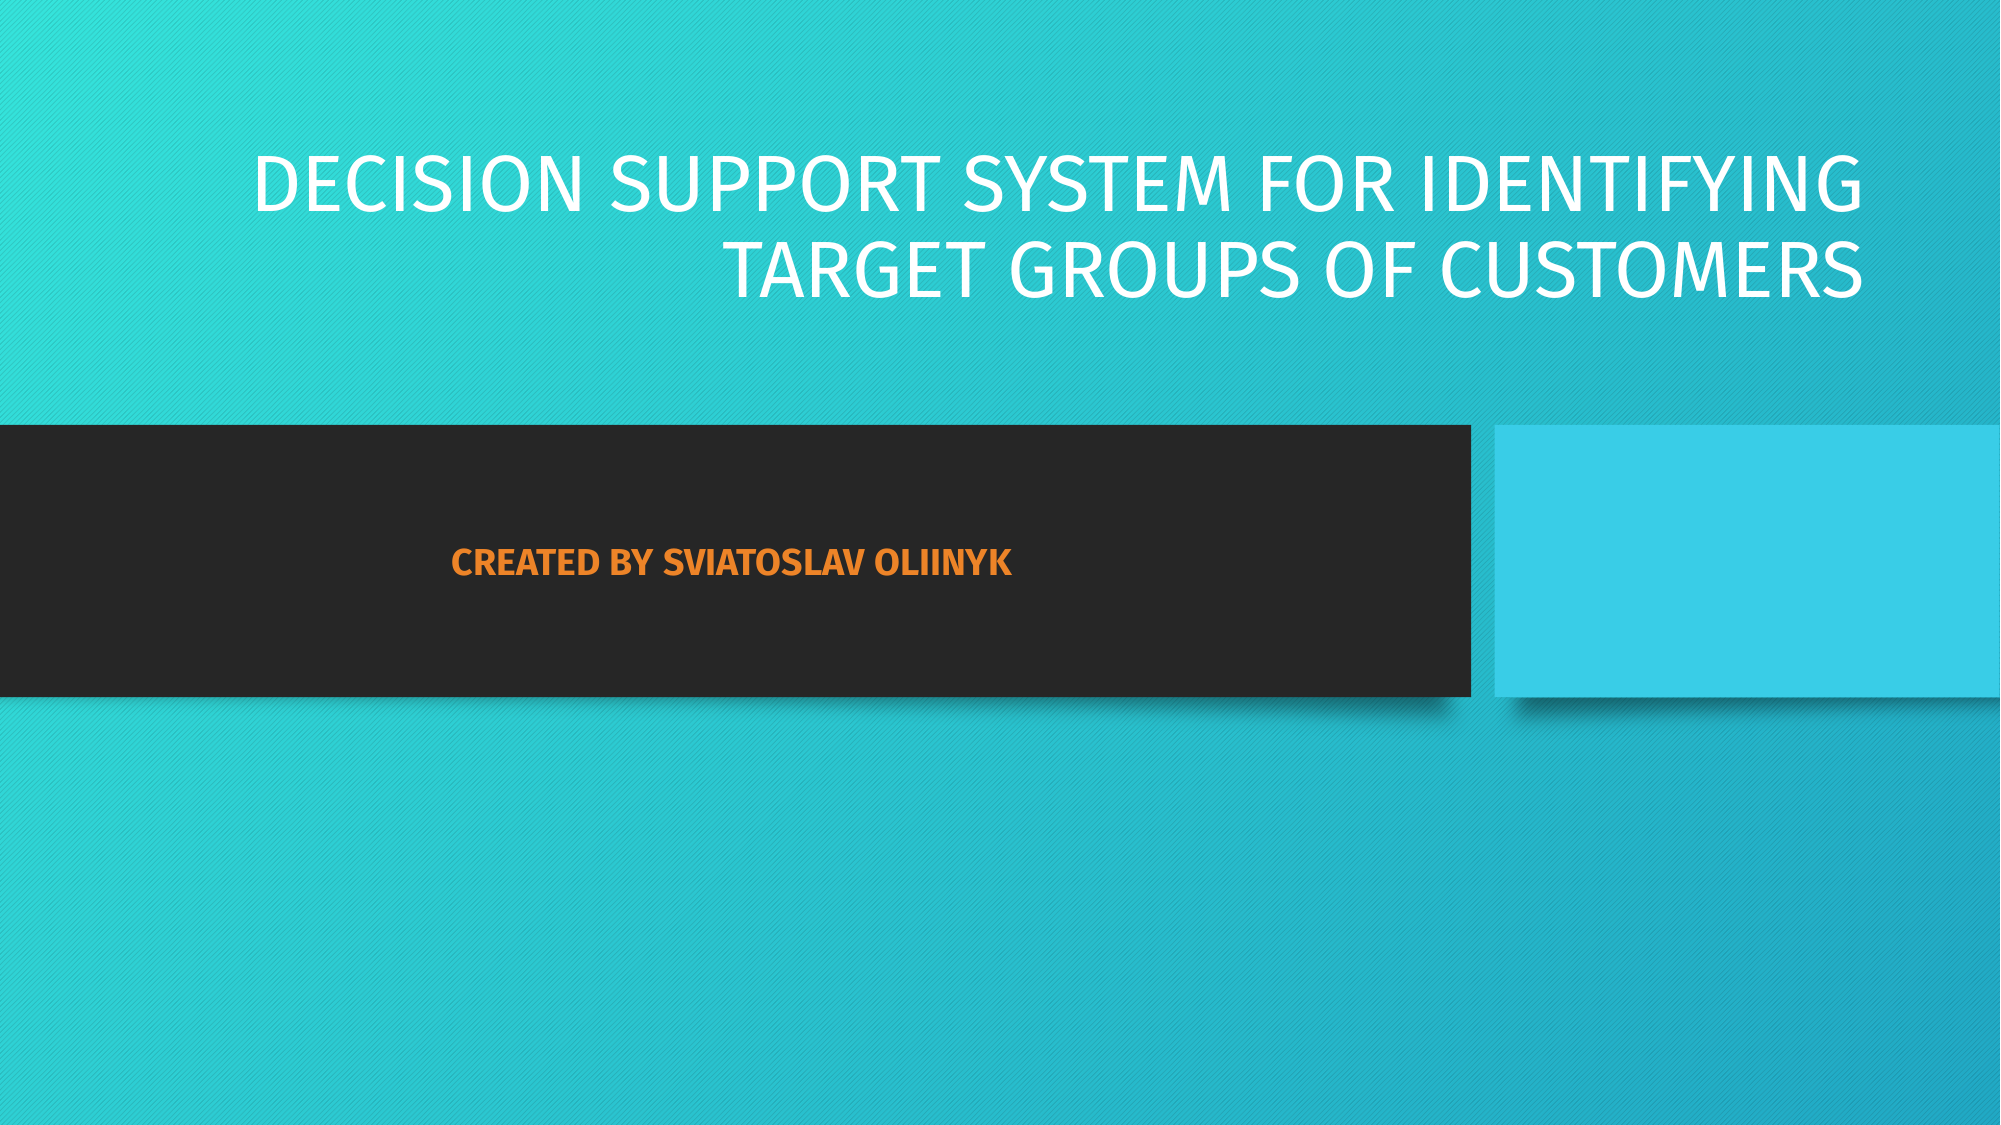

# DECISION SUPPORT SYSTEM FOR IDENTIFYING TARGET GROUPS OF CUSTOMERS
CREATED BY SvIatoslav OliInyk